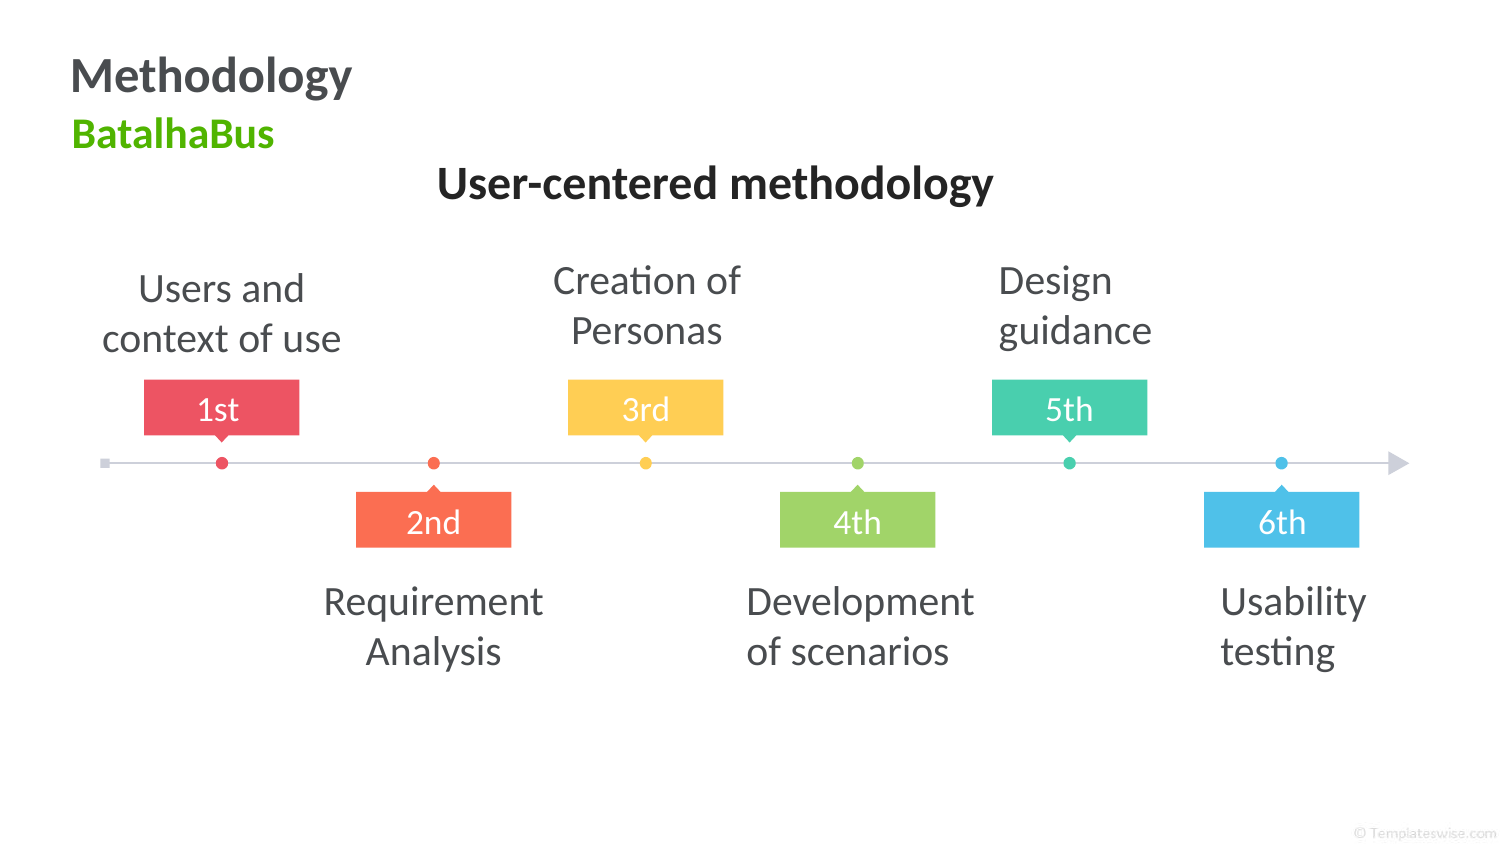

Methodology
BatalhaBus
User-centered methodology
Creation of Personas
Design guidance
Users and context of use
1st
3rd
5th
2nd
4th
6th
Requirement Analysis
Development of scenarios
Usability testing